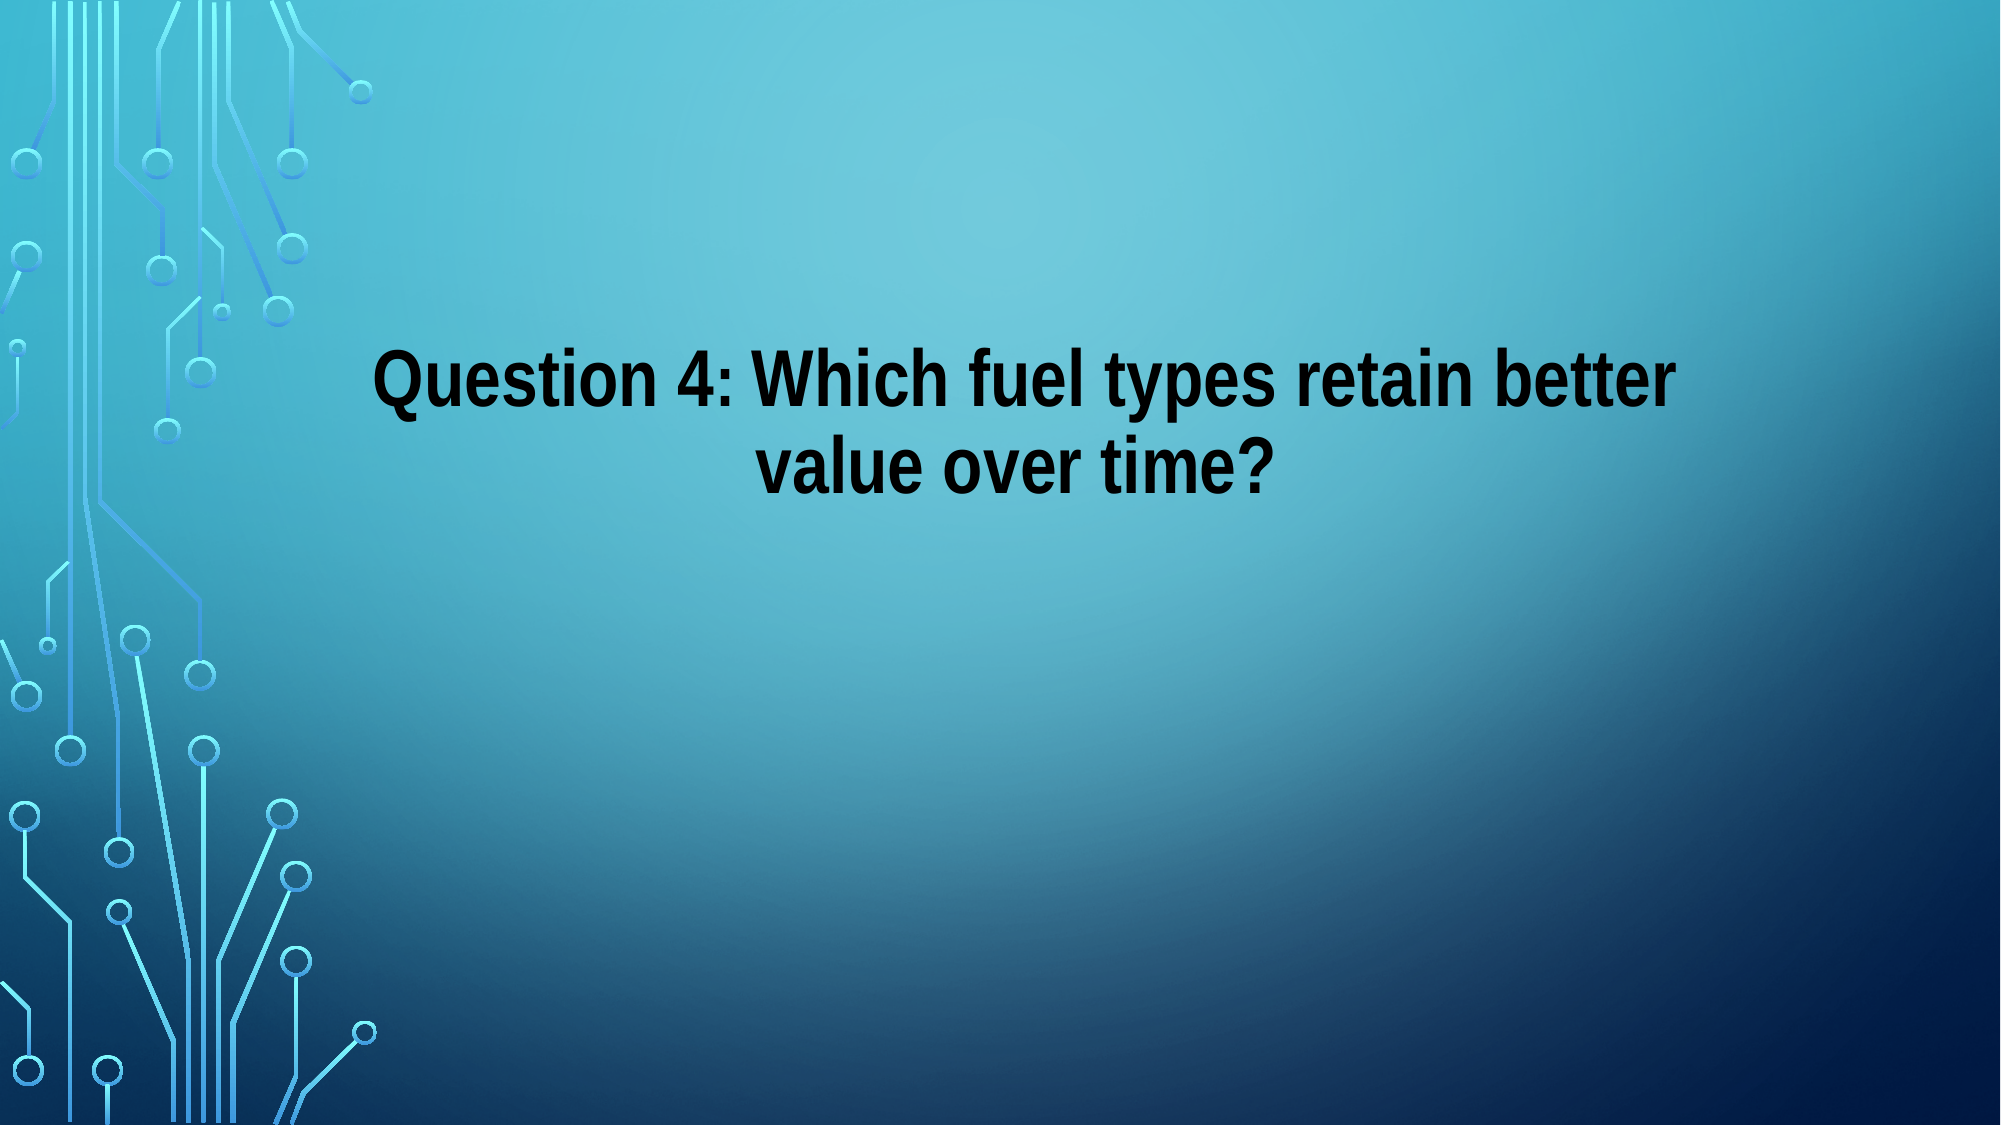

# Question 4: Which fuel types retain better value over time?